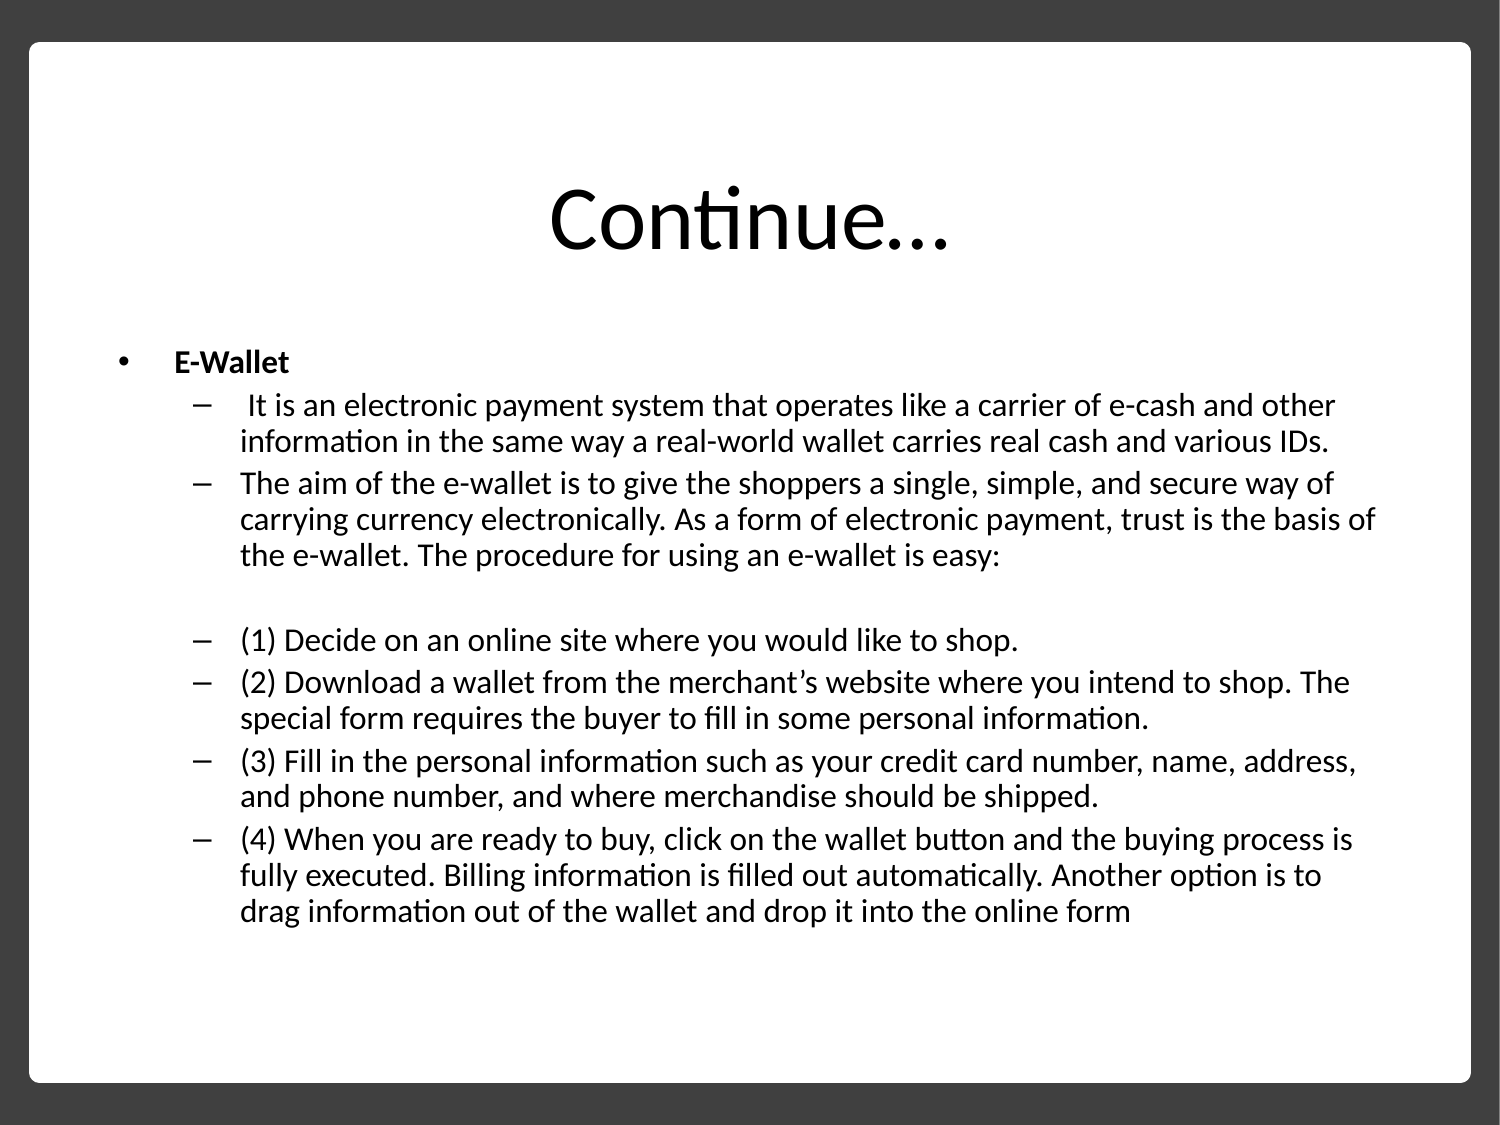

# Continue…
E-Wallet
 It is an electronic payment system that operates like a carrier of e-cash and other information in the same way a real-world wallet carries real cash and various IDs.
The aim of the e-wallet is to give the shoppers a single, simple, and secure way of carrying currency electronically. As a form of electronic payment, trust is the basis of the e-wallet. The procedure for using an e-wallet is easy:

(1) Decide on an online site where you would like to shop.
(2) Download a wallet from the merchant’s website where you intend to shop. The special form requires the buyer to fill in some personal information.
(3) Fill in the personal information such as your credit card number, name, address, and phone number, and where merchandise should be shipped.
(4) When you are ready to buy, click on the wallet button and the buying process is fully executed. Billing information is filled out automatically. Another option is to drag information out of the wallet and drop it into the online form

27